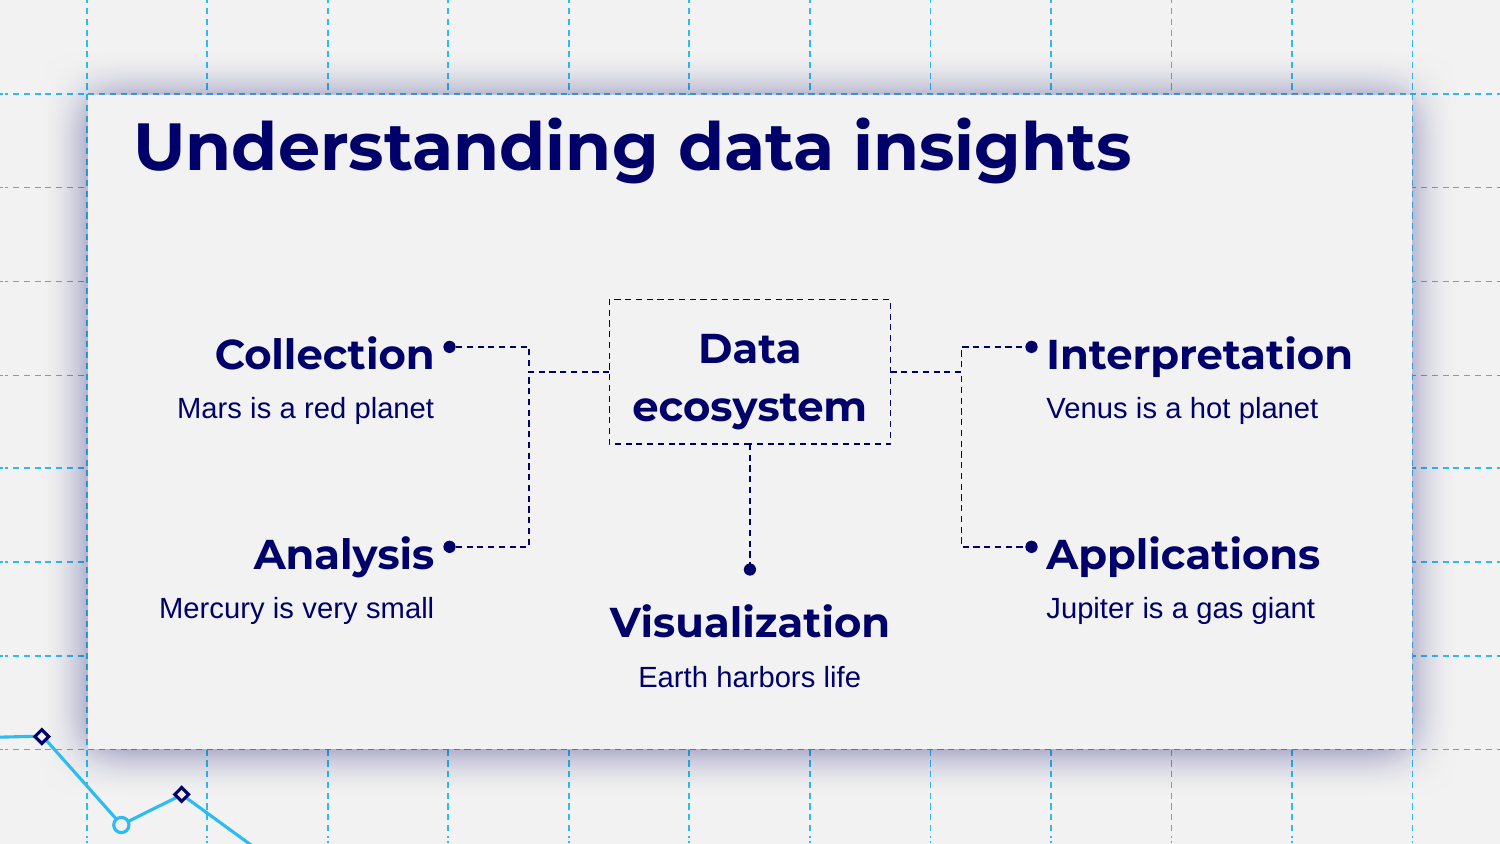

# Understanding data insights
Data ecosystem
Collection
Interpretation
Mars is a red planet
Venus is a hot planet
Analysis
Applications
Mercury is very small
Jupiter is a gas giant
Visualization
Earth harbors life